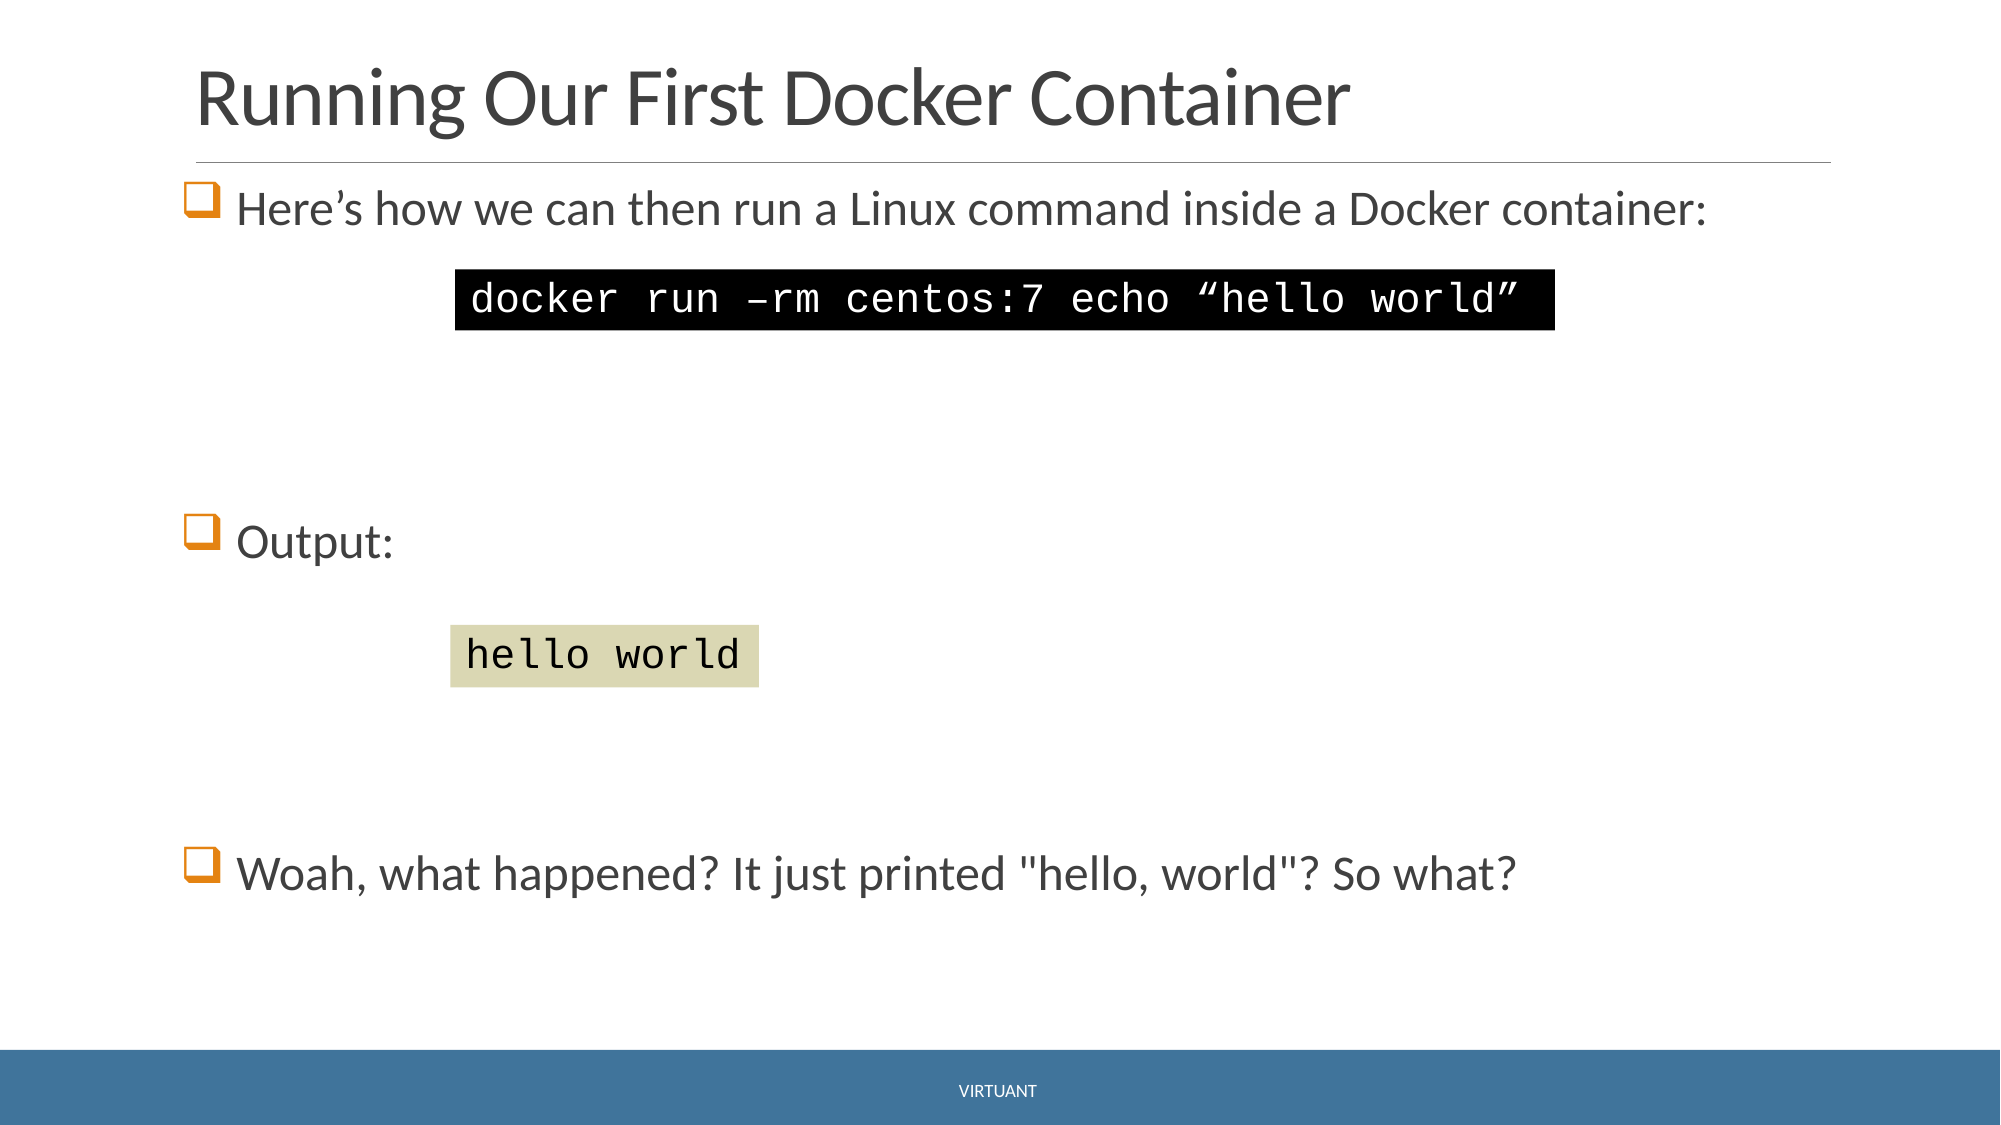

# Running Our First Docker Container
 Here’s how we can then run a Linux command inside a Docker container:

 Output:

 Woah, what happened? It just printed "hello, world"? So what?

docker run –rm centos:7 echo “hello world”
hello world

Virtuant